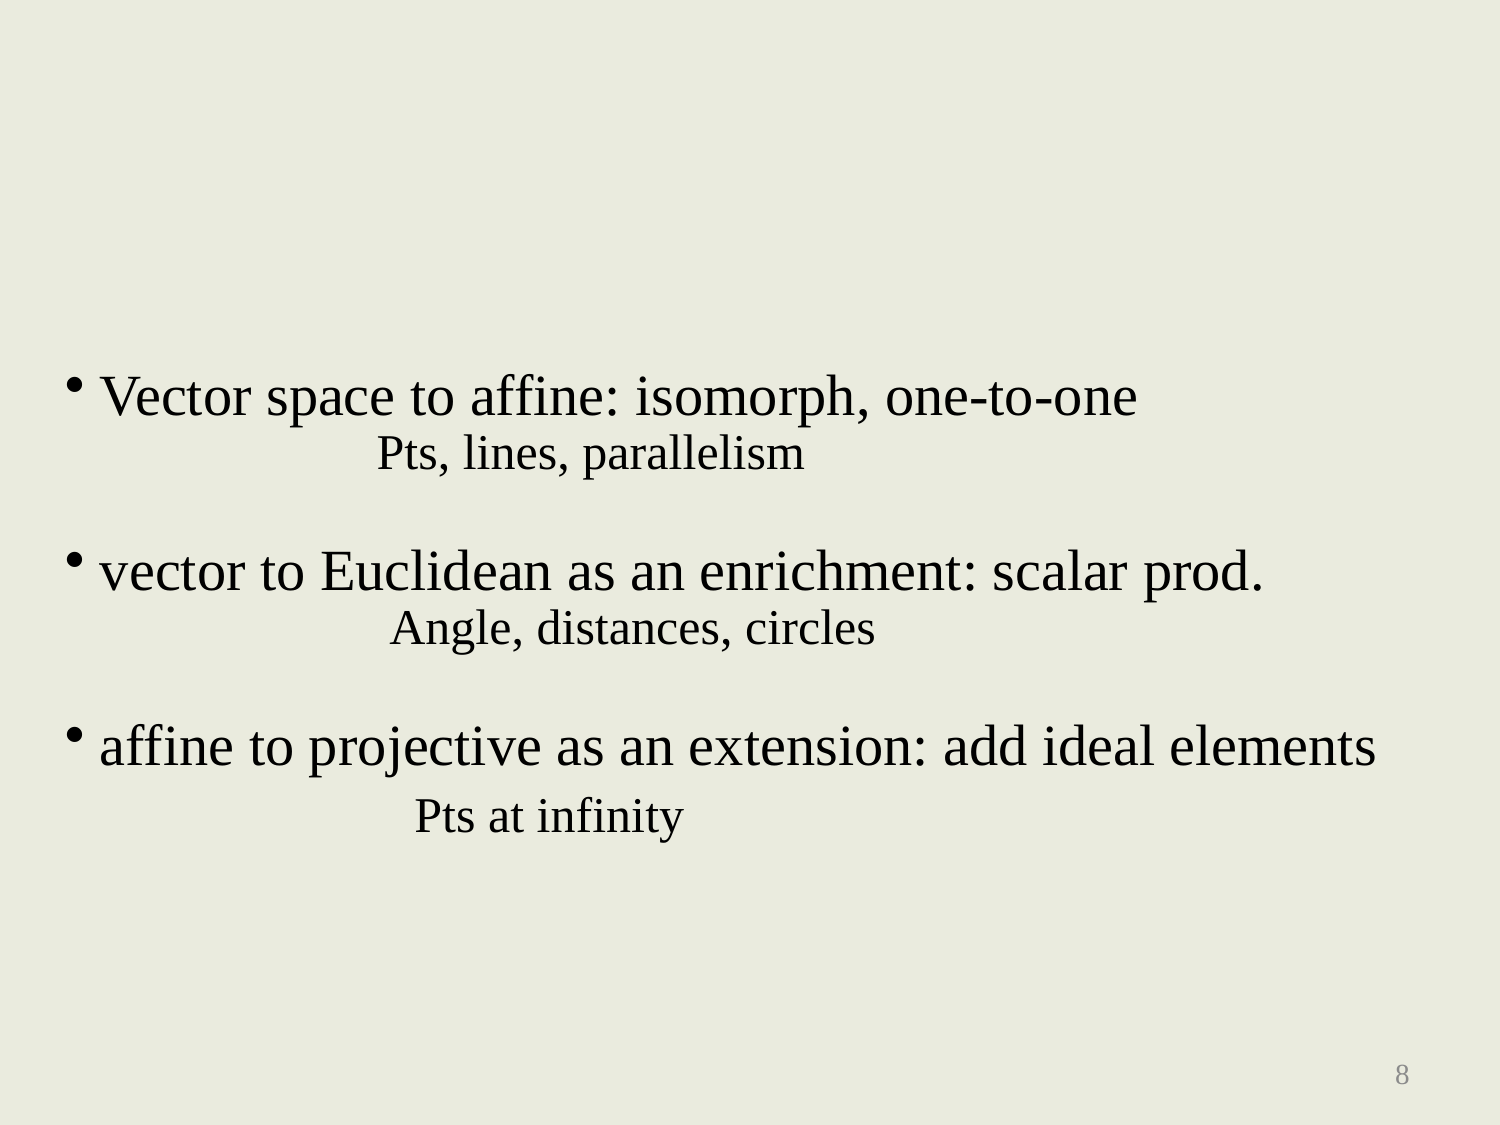

Vector space to affine: isomorph, one-to-one
 vector to Euclidean as an enrichment: scalar prod.
 affine to projective as an extension: add ideal elements
Pts, lines, parallelism
Angle, distances, circles
Pts at infinity
8